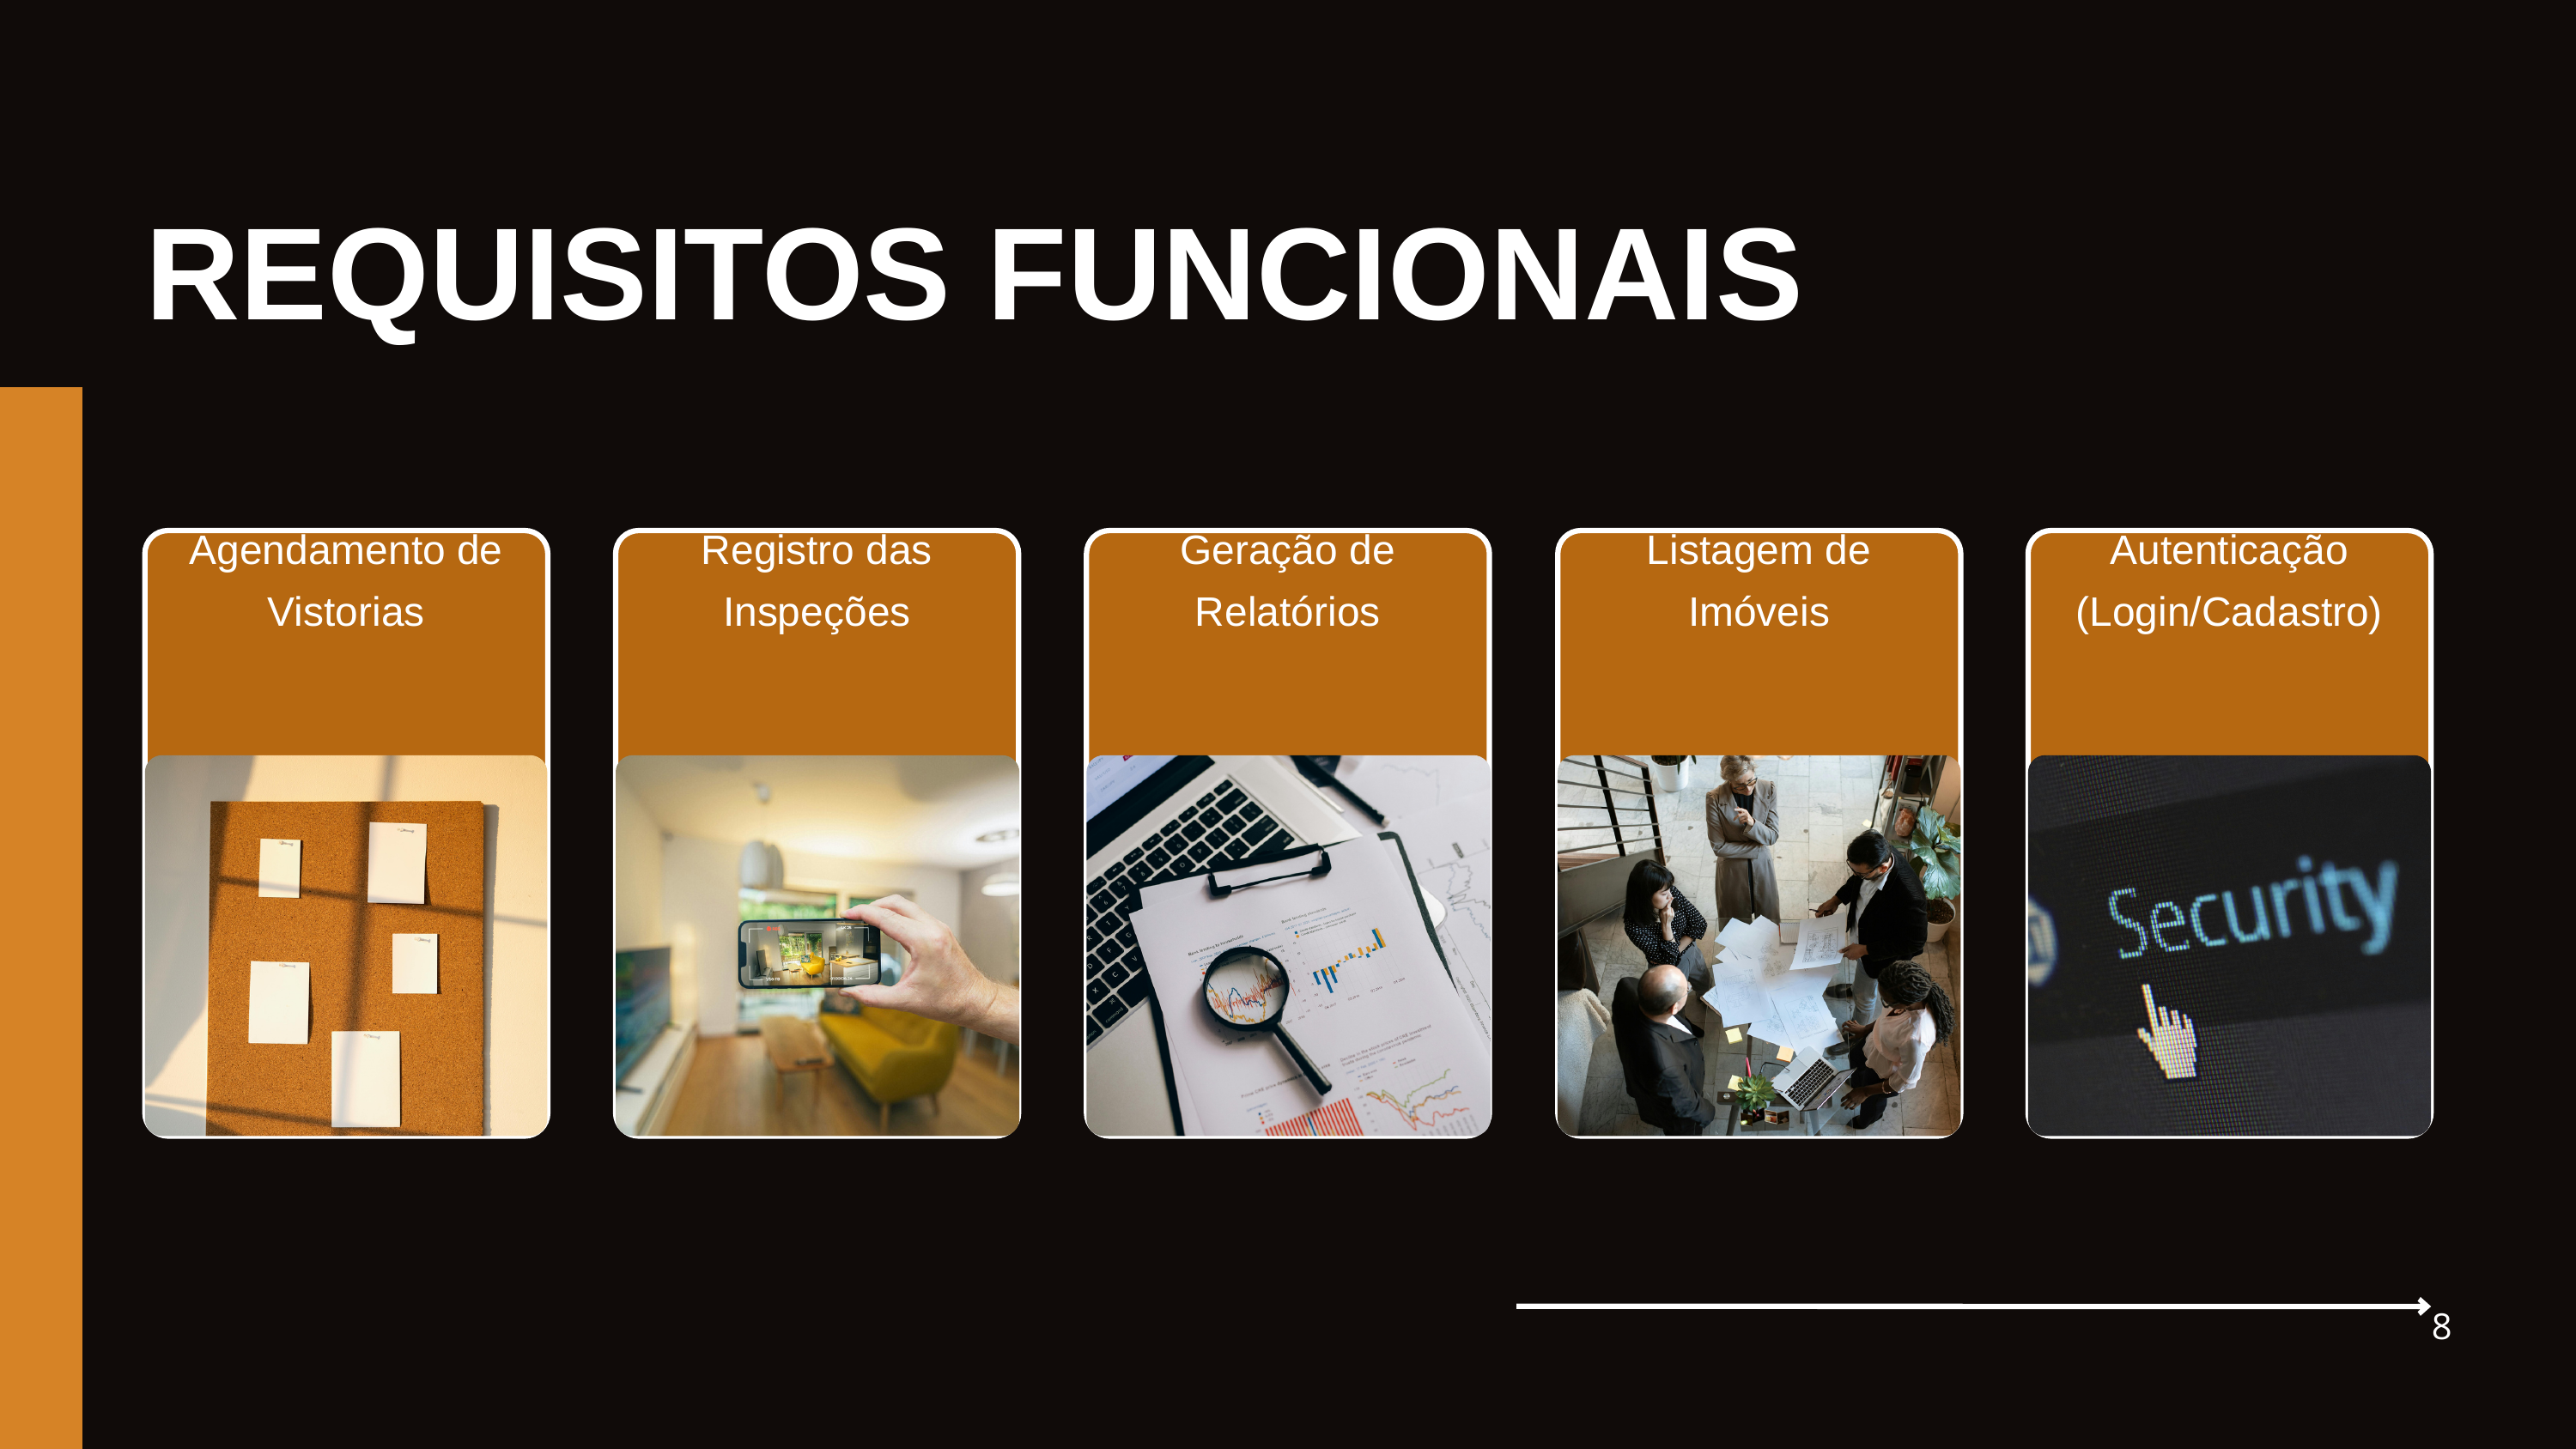

REQUISITOS FUNCIONAIS

Agendamento de Vistorias

Registro das Inspeções

Geração de Relatórios

Listagem de Imóveis

Autenticação (Login/Cadastro)

8